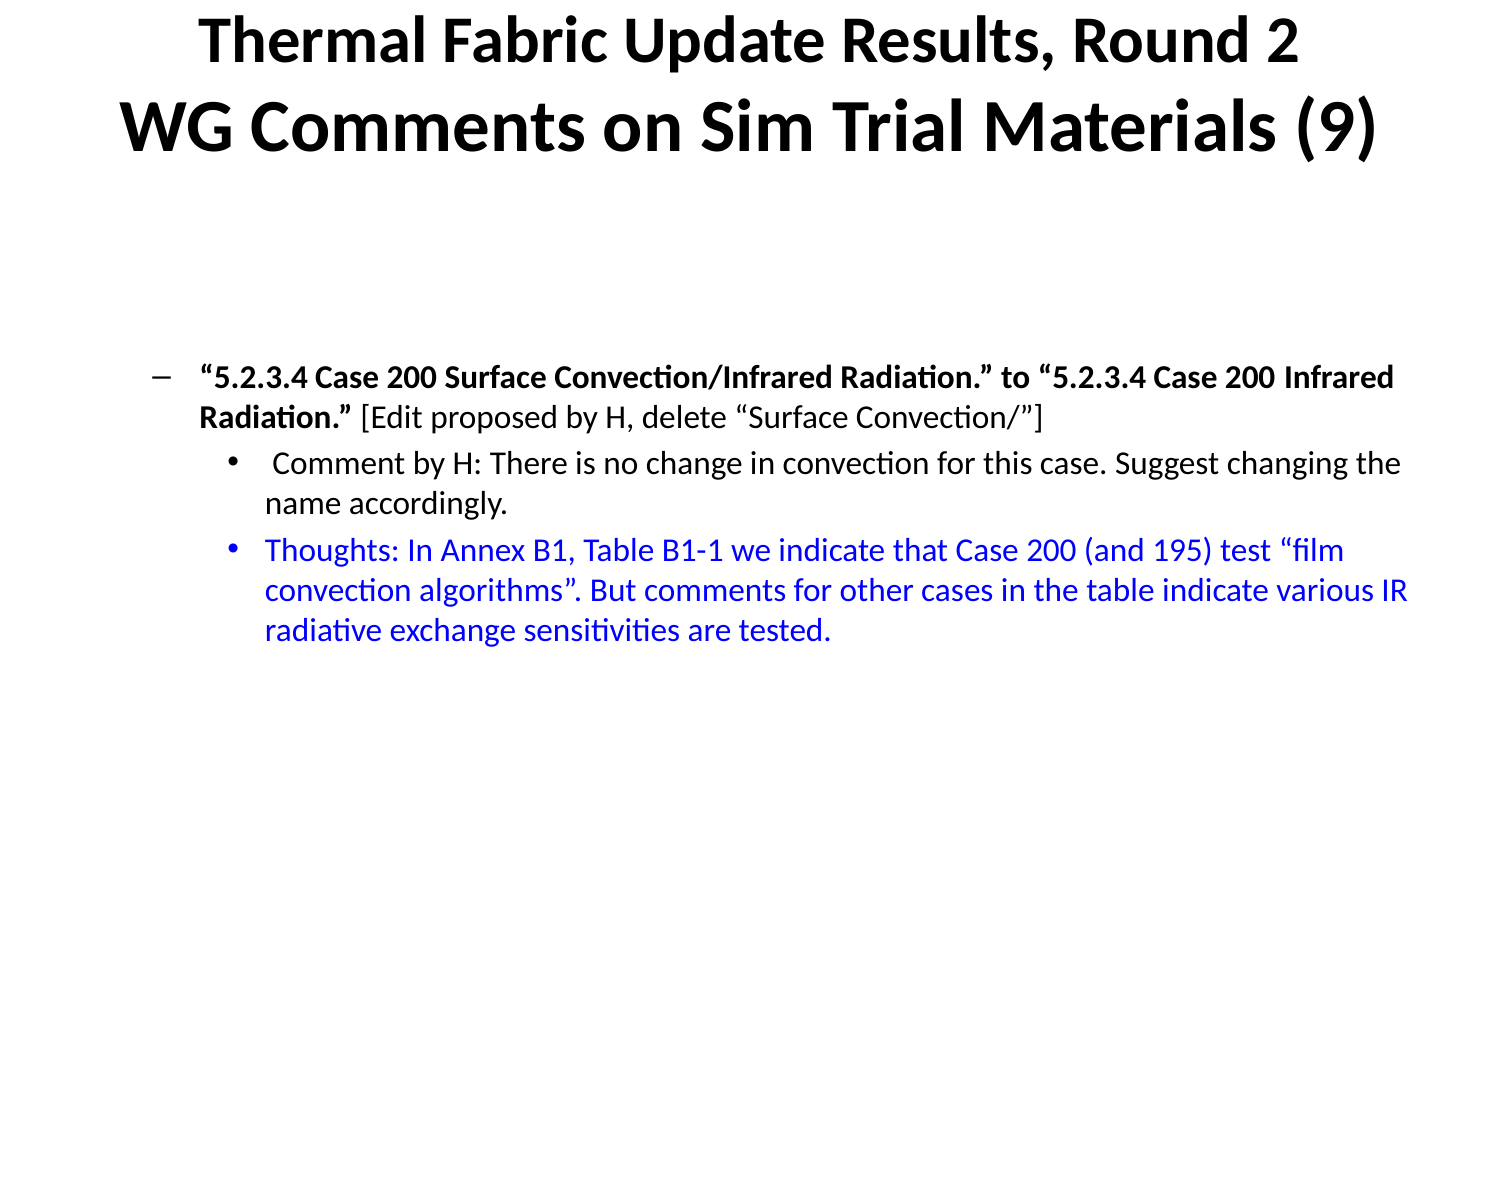

# Thermal Fabric Update Results, Round 2 WG Comments on Sim Trial Materials (9)

“5.2.3.4 Case 200 Surface Convection/Infrared Radiation.” to “5.2.3.4 Case 200 Infrared Radiation.” [Edit proposed by H, delete “Surface Convection/”]
 Comment by H: There is no change in convection for this case. Suggest changing the name accordingly.
Thoughts: In Annex B1, Table B1-1 we indicate that Case 200 (and 195) test “film convection algorithms”. But comments for other cases in the table indicate various IR radiative exchange sensitivities are tested.